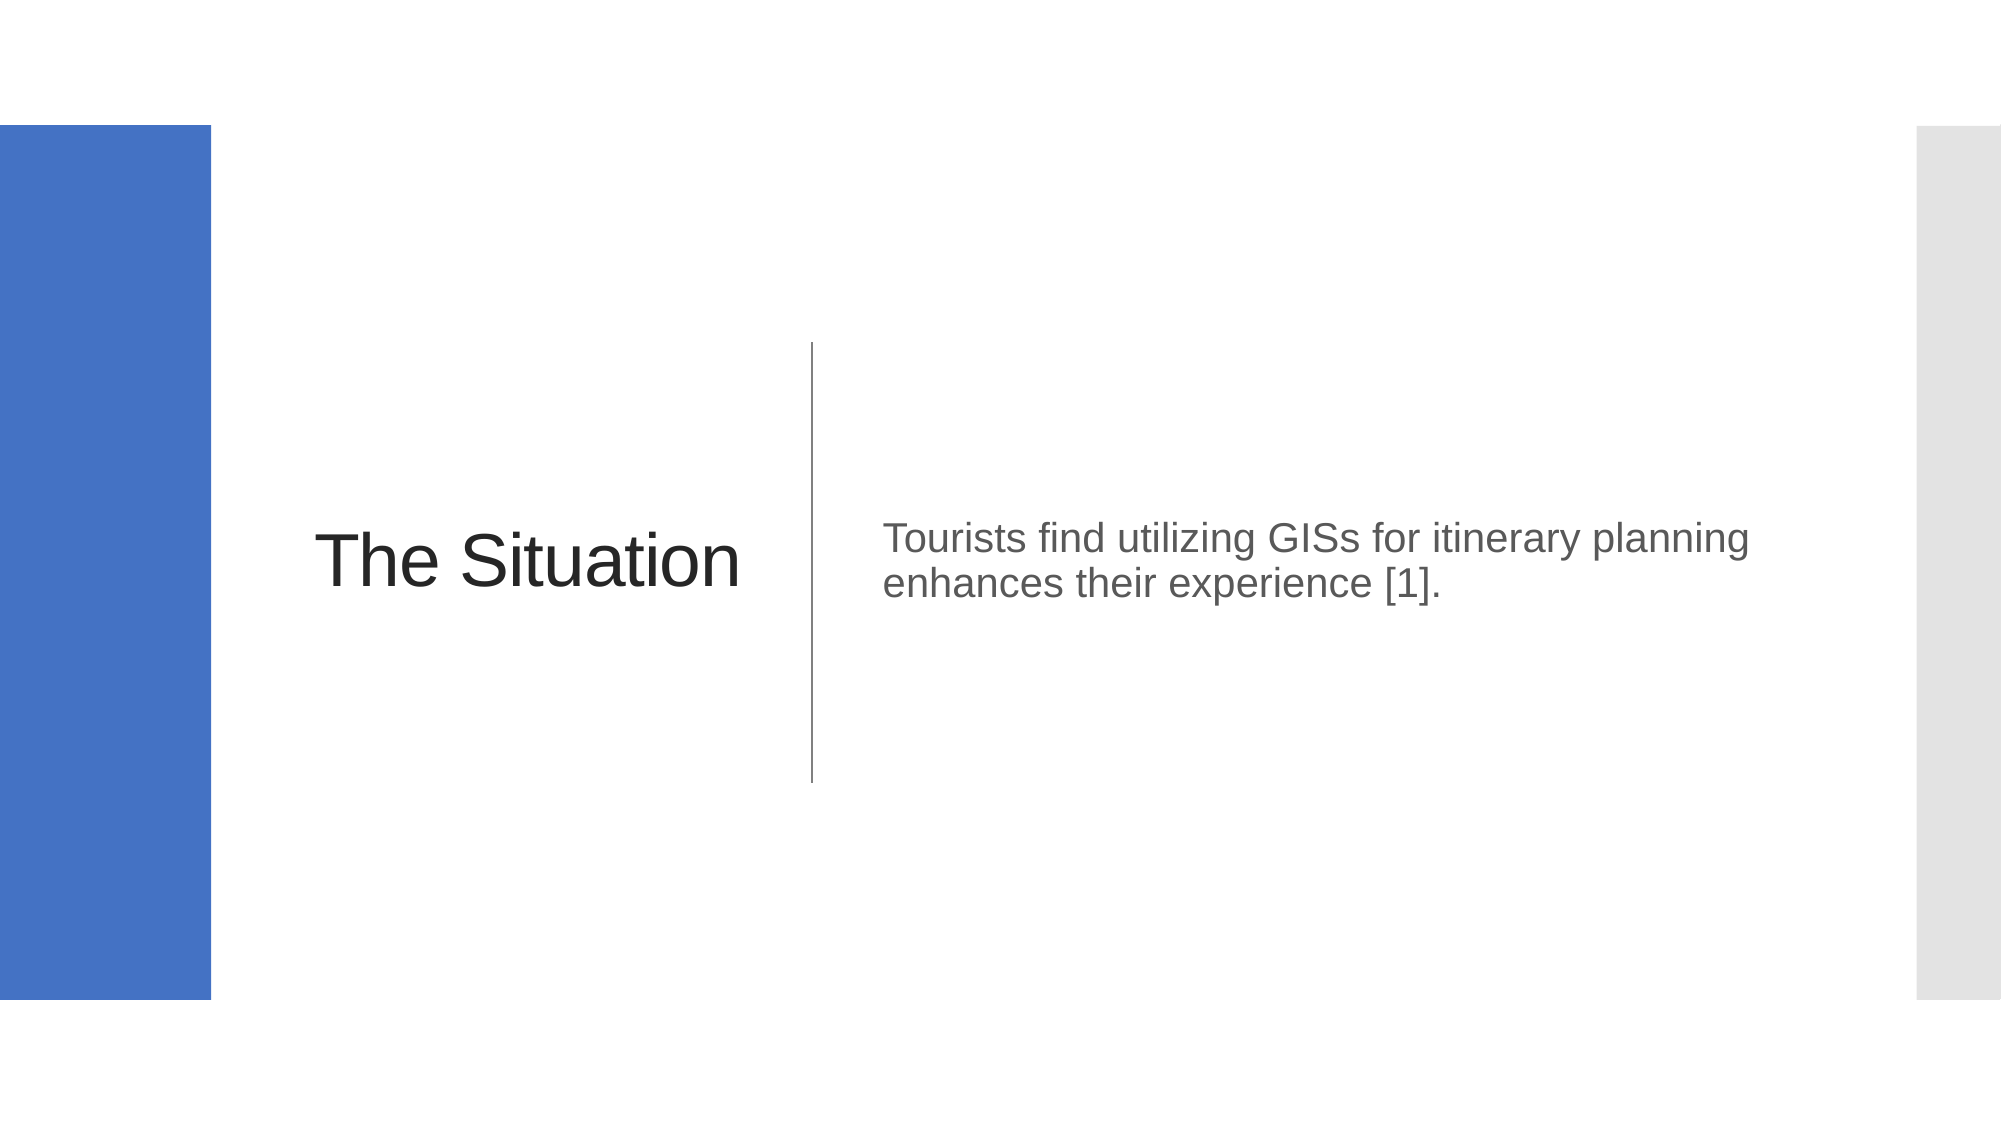

# The Situation
Tourists find utilizing GISs for itinerary planning enhances their experience [1].
Fahim
6